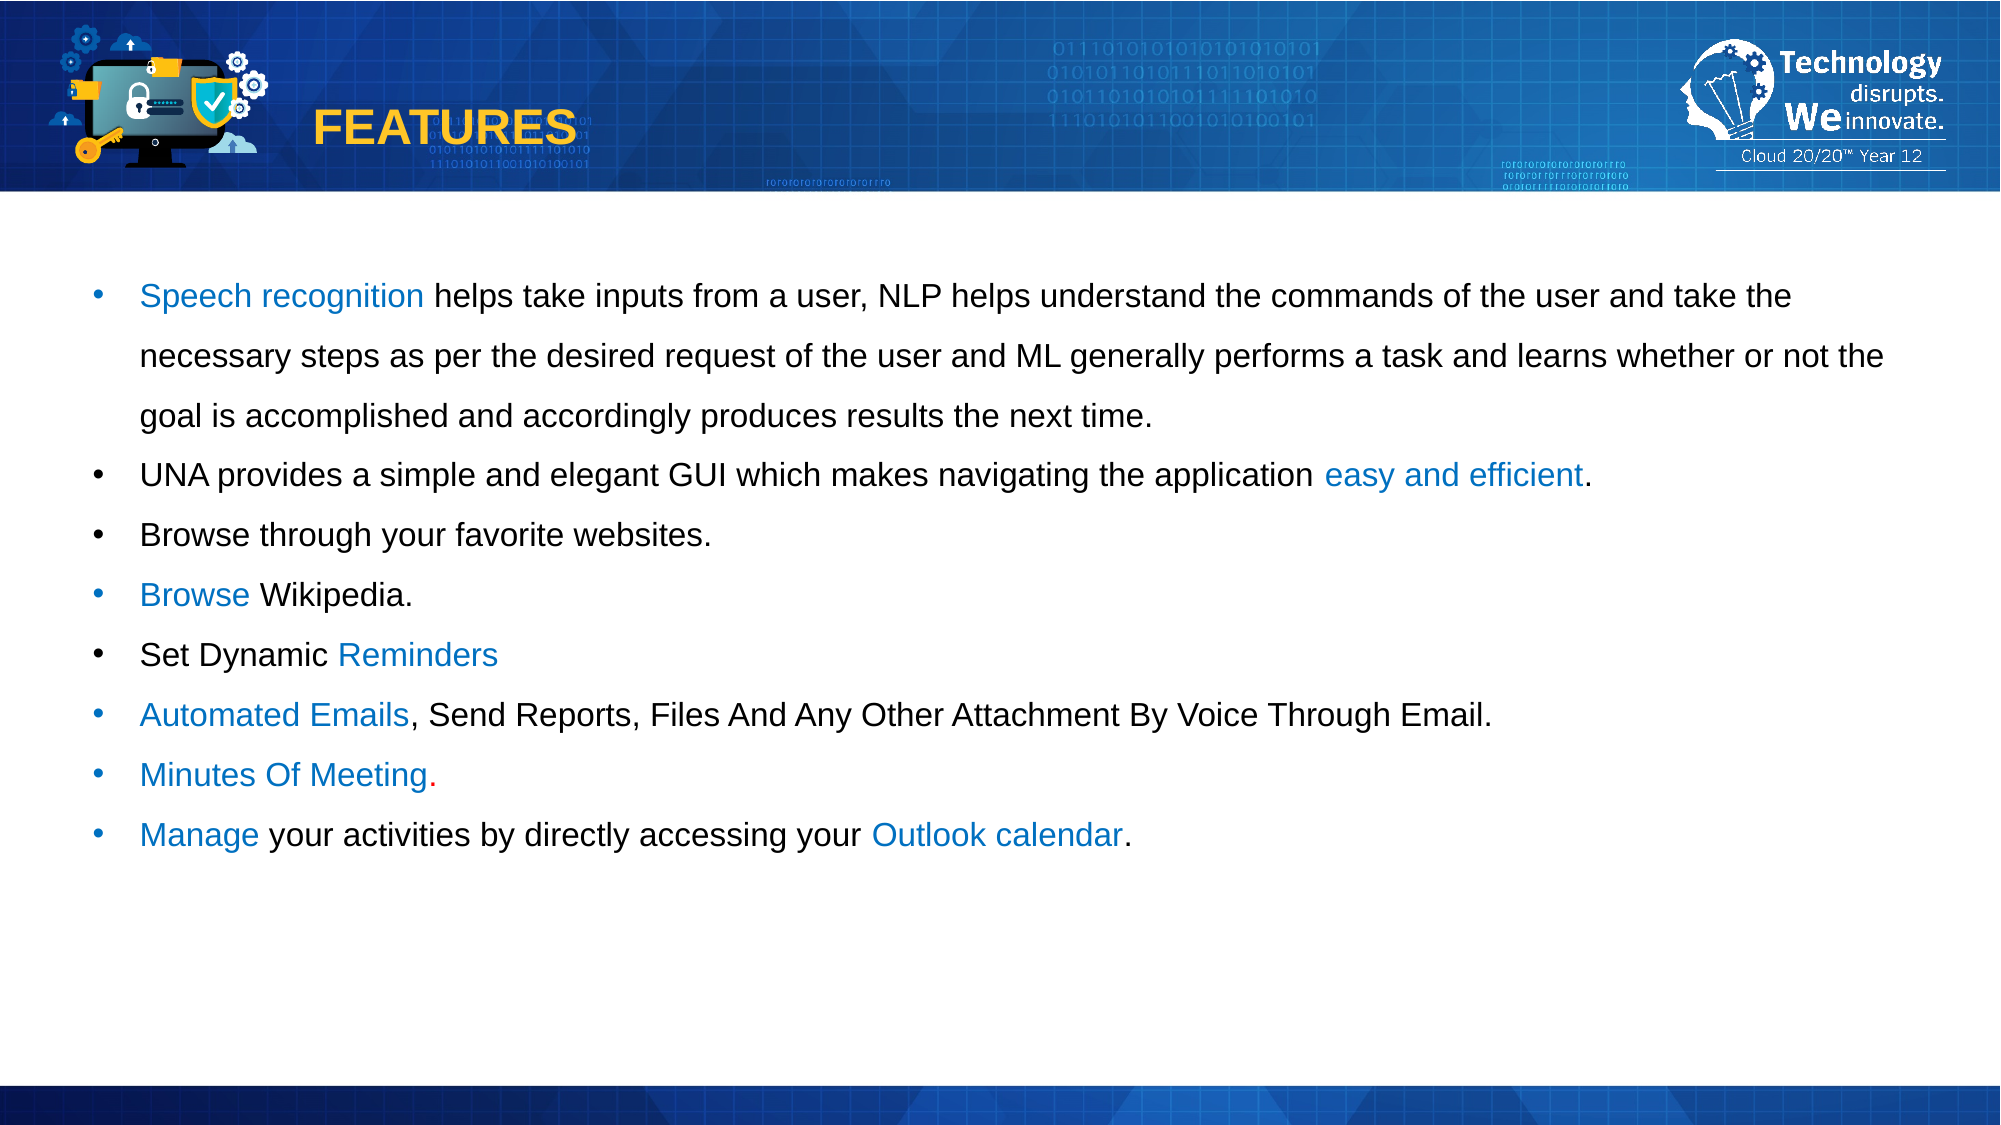

FEATURES
Speech recognition helps take inputs from a user, NLP helps understand the commands of the user and take the necessary steps as per the desired request of the user and ML generally performs a task and learns whether or not the goal is accomplished and accordingly produces results the next time.
UNA provides a simple and elegant GUI which makes navigating the application easy and efficient.
Browse through your favorite websites.
Browse Wikipedia.
Set Dynamic Reminders
Automated Emails, Send Reports, Files And Any Other Attachment By Voice Through Email.
Minutes Of Meeting.
Manage your activities by directly accessing your Outlook calendar.